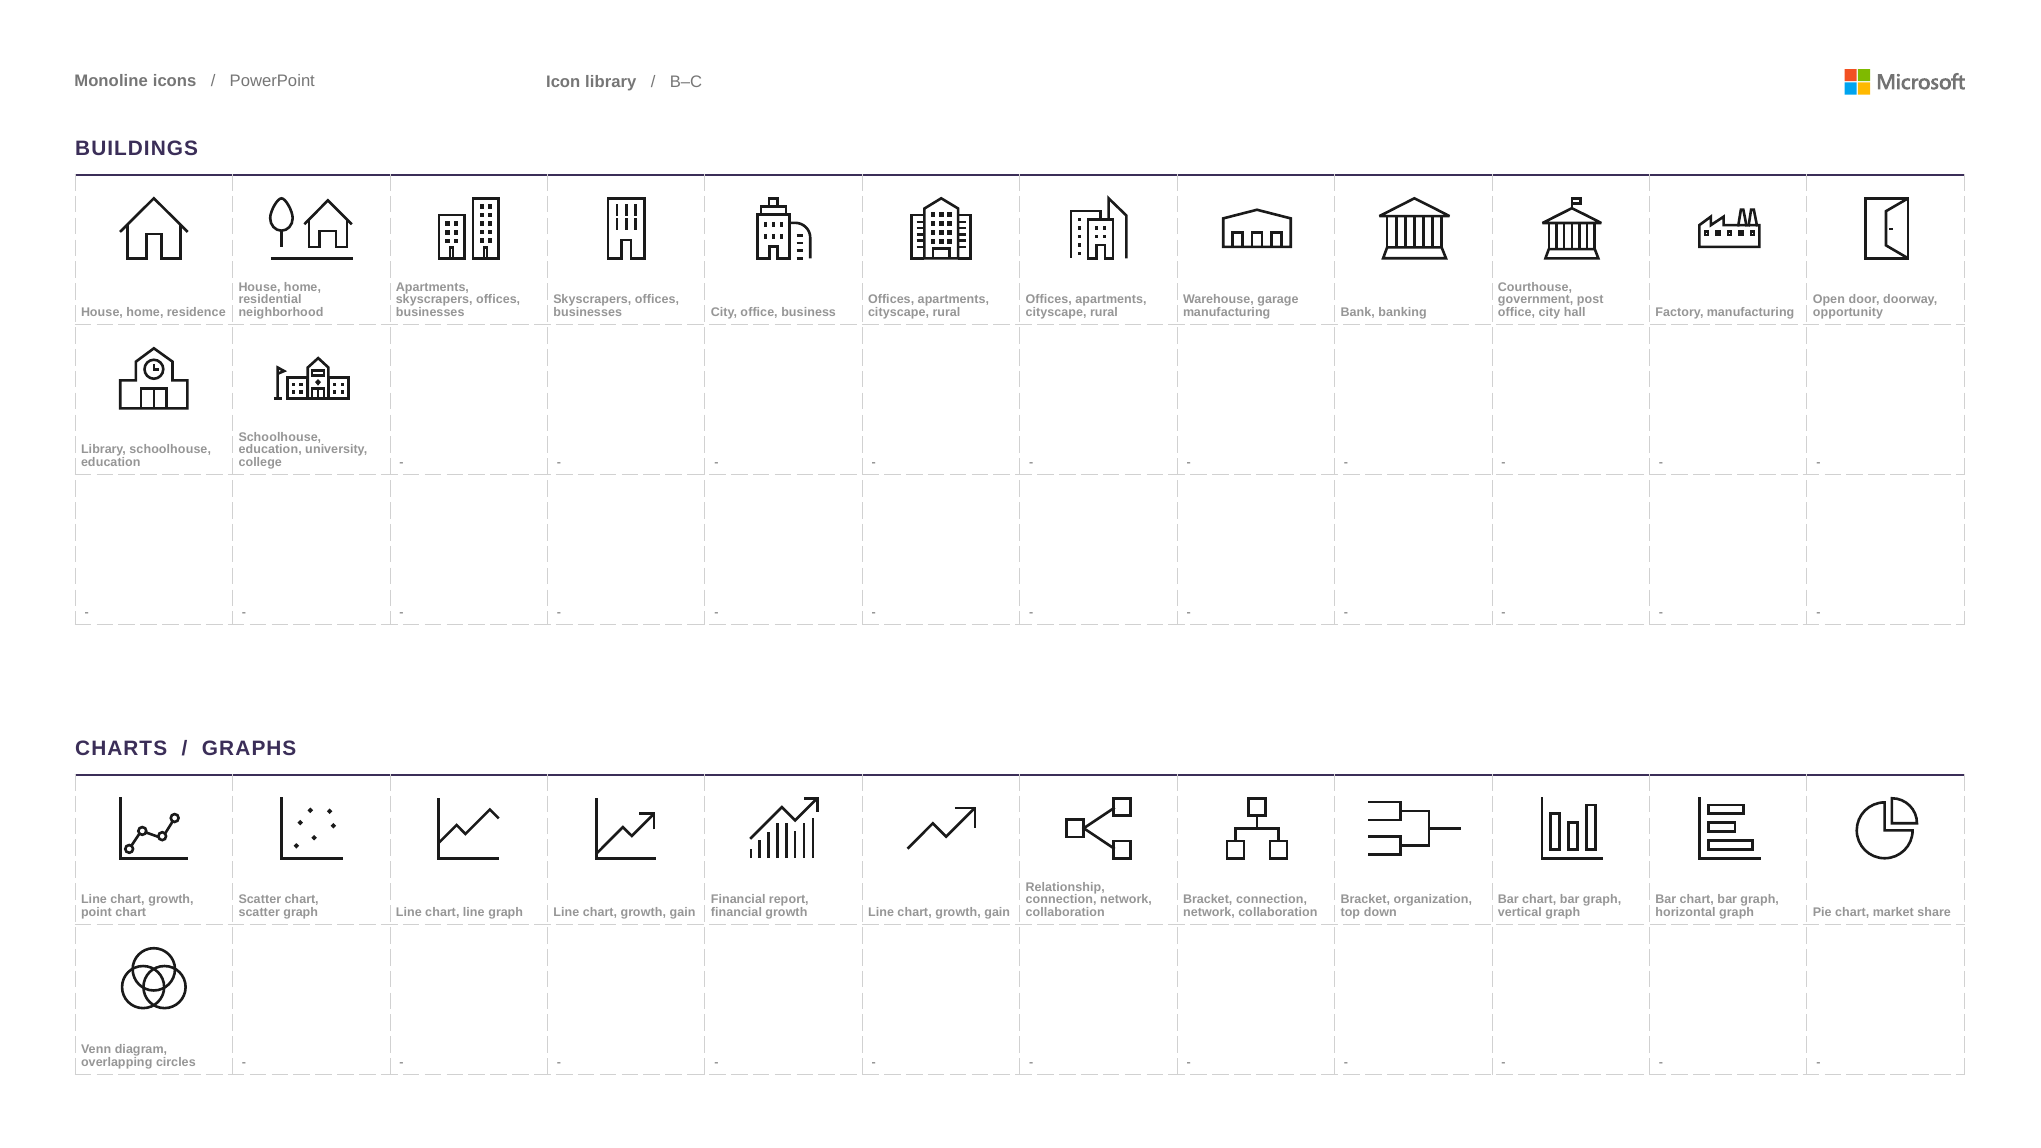

| BUILDINGS |  |  |  |  |  |  |  |  |  |  |  |
| --- | --- | --- | --- | --- | --- | --- | --- | --- | --- | --- | --- |
| House, home, residence | House, home, residential neighborhood | Apartments, skyscrapers, offices, businesses | Skyscrapers, offices, businesses | City, office, business | Offices, apartments, cityscape, rural | Offices, apartments, cityscape, rural | Warehouse, garage manufacturing | Bank, banking | Courthouse, government, post office, city hall | Factory, manufacturing | Open door, doorway, opportunity |
| Library, schoolhouse, education | Schoolhouse, education, university, college | - | - | - | - | - | - | - | - | - | - |
| - | - | - | - | - | - | - | - | - | - | - | - |
# Icon library   /   B–C

| CHARTS / GRAPHS |  |  |  |  |  |  |  |  |  |  |  |
| --- | --- | --- | --- | --- | --- | --- | --- | --- | --- | --- | --- |
| Line chart, growth, point chart | Scatter chart, scatter graph | Line chart, line graph | Line chart, growth, gain | Financial report, financial growth | Line chart, growth, gain | Relationship, connection, network, collaboration | Bracket, connection, network, collaboration | Bracket, organization, top down | Bar chart, bar graph, vertical graph | Bar chart, bar graph, horizontal graph | Pie chart, market share |
| Venn diagram, overlapping circles | - | - | - | - | - | - | - | - | - | - | - |